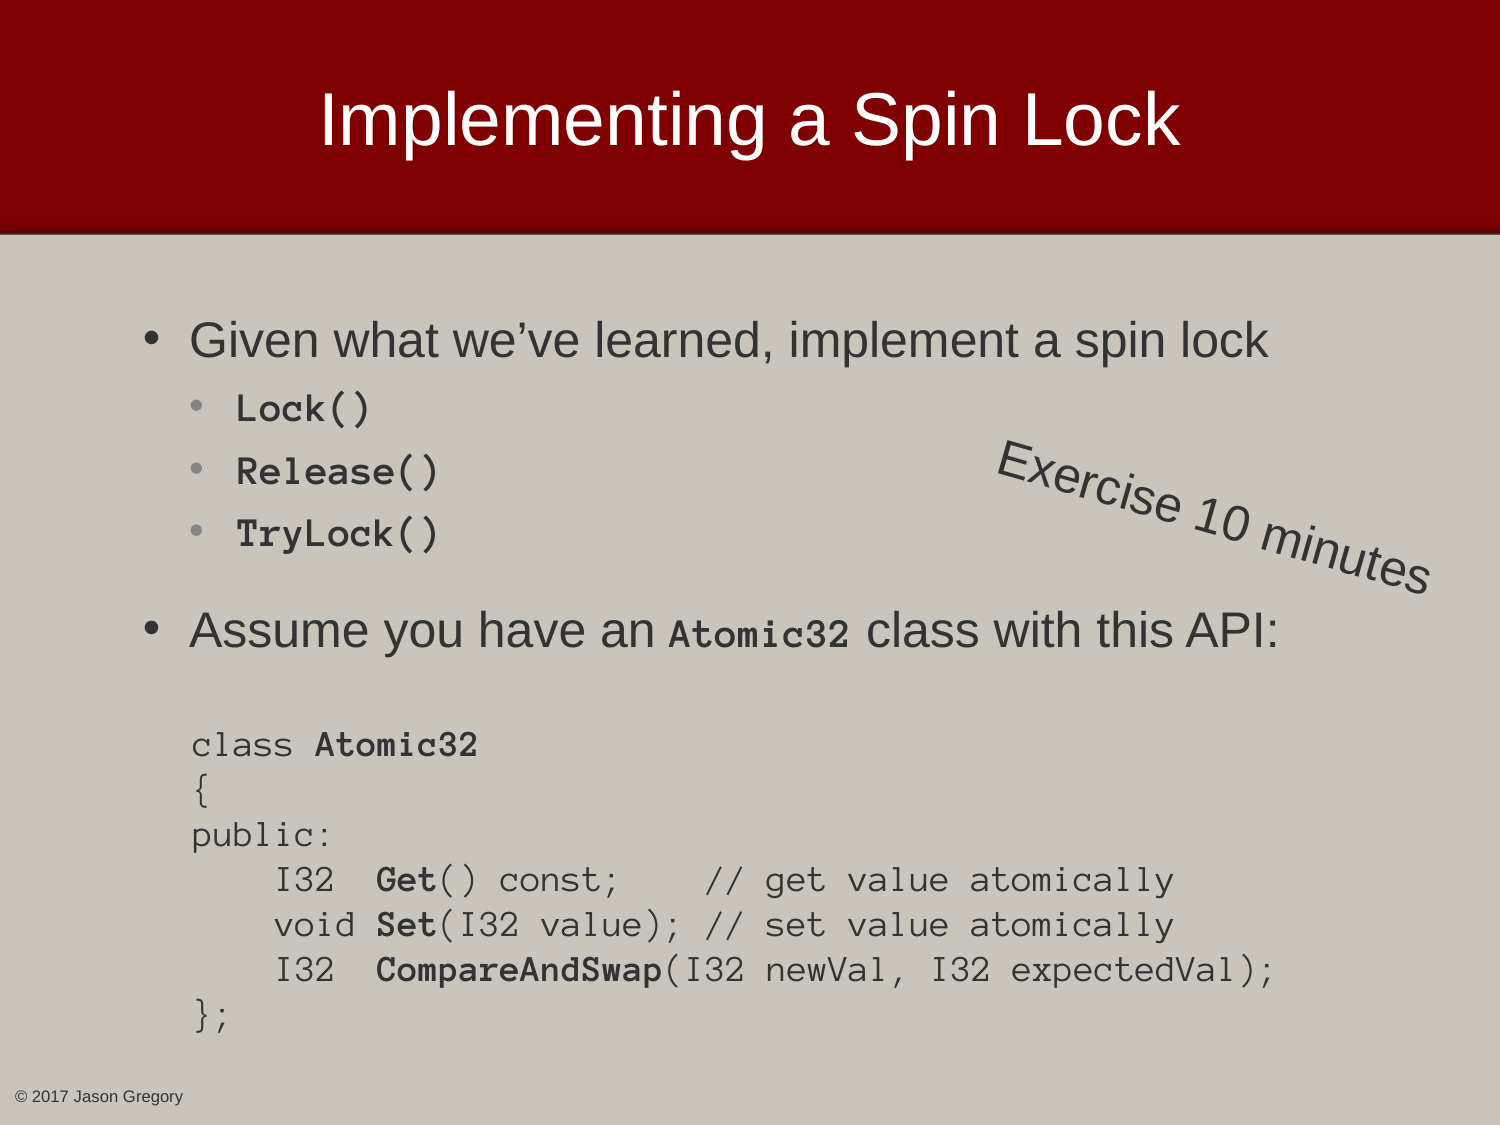

# Implementing a Spin Lock
Given what we’ve learned, implement a spin lock
Lock()
Release()
TryLock()
Assume you have an Atomic32 class with this API:
Exercise 10 minutes
class Atomic32
{
public:
    I32  Get() const;    // get value atomically
    void Set(I32 value); // set value atomically
    I32  CompareAndSwap(I32 newVal, I32 expectedVal);
};
© 2017 Jason Gregory